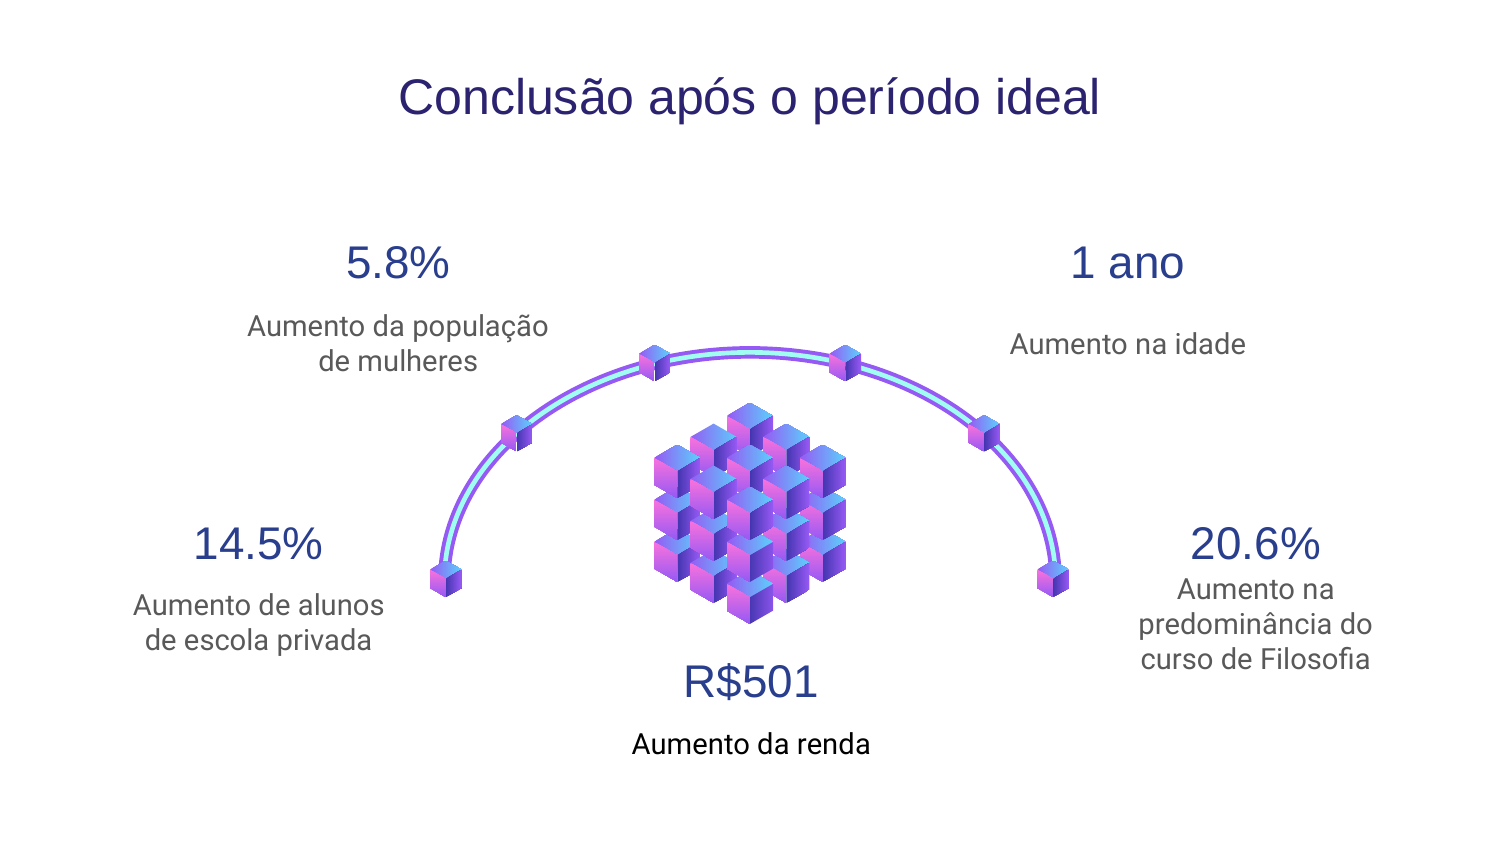

Conclusão após o período ideal
5.8%
Aumento da população de mulheres
1 ano
Aumento na idade

20.6%
Aumento na predominância do curso de Filosofia
14.5%
Aumento de alunos de escola privada

R$501
Aumento da renda